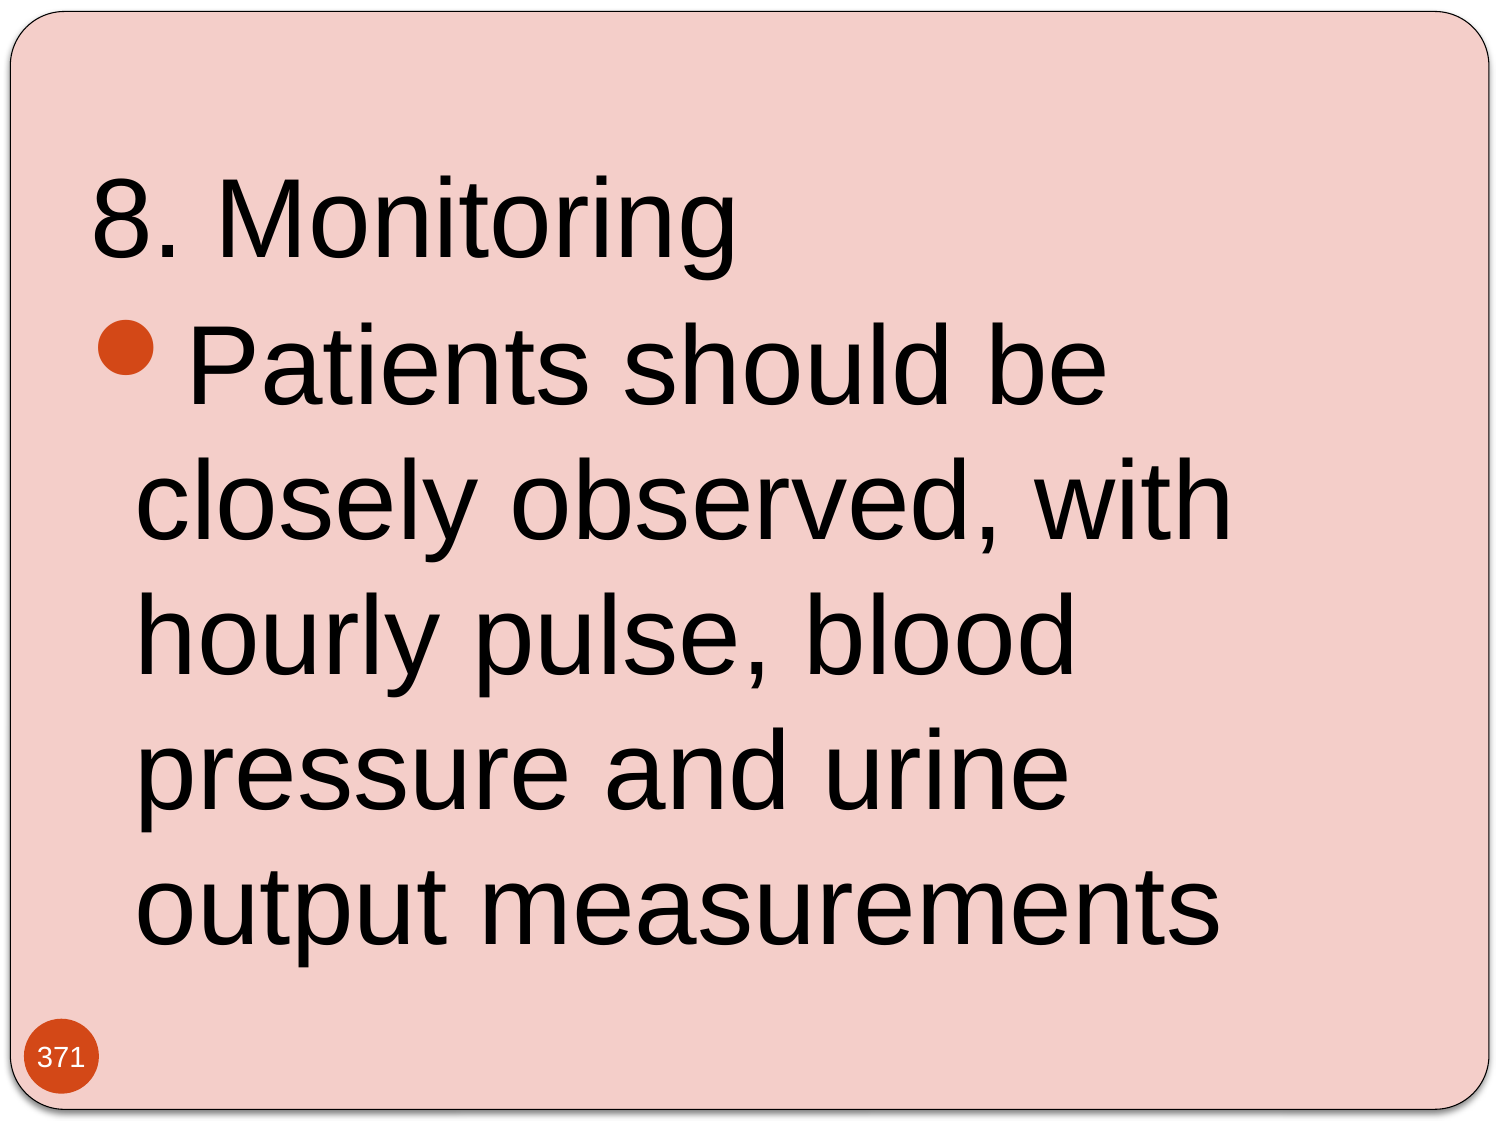

8. Monitoring
Patients should be closely observed, with hourly pulse, blood pressure and urine output measurements
371